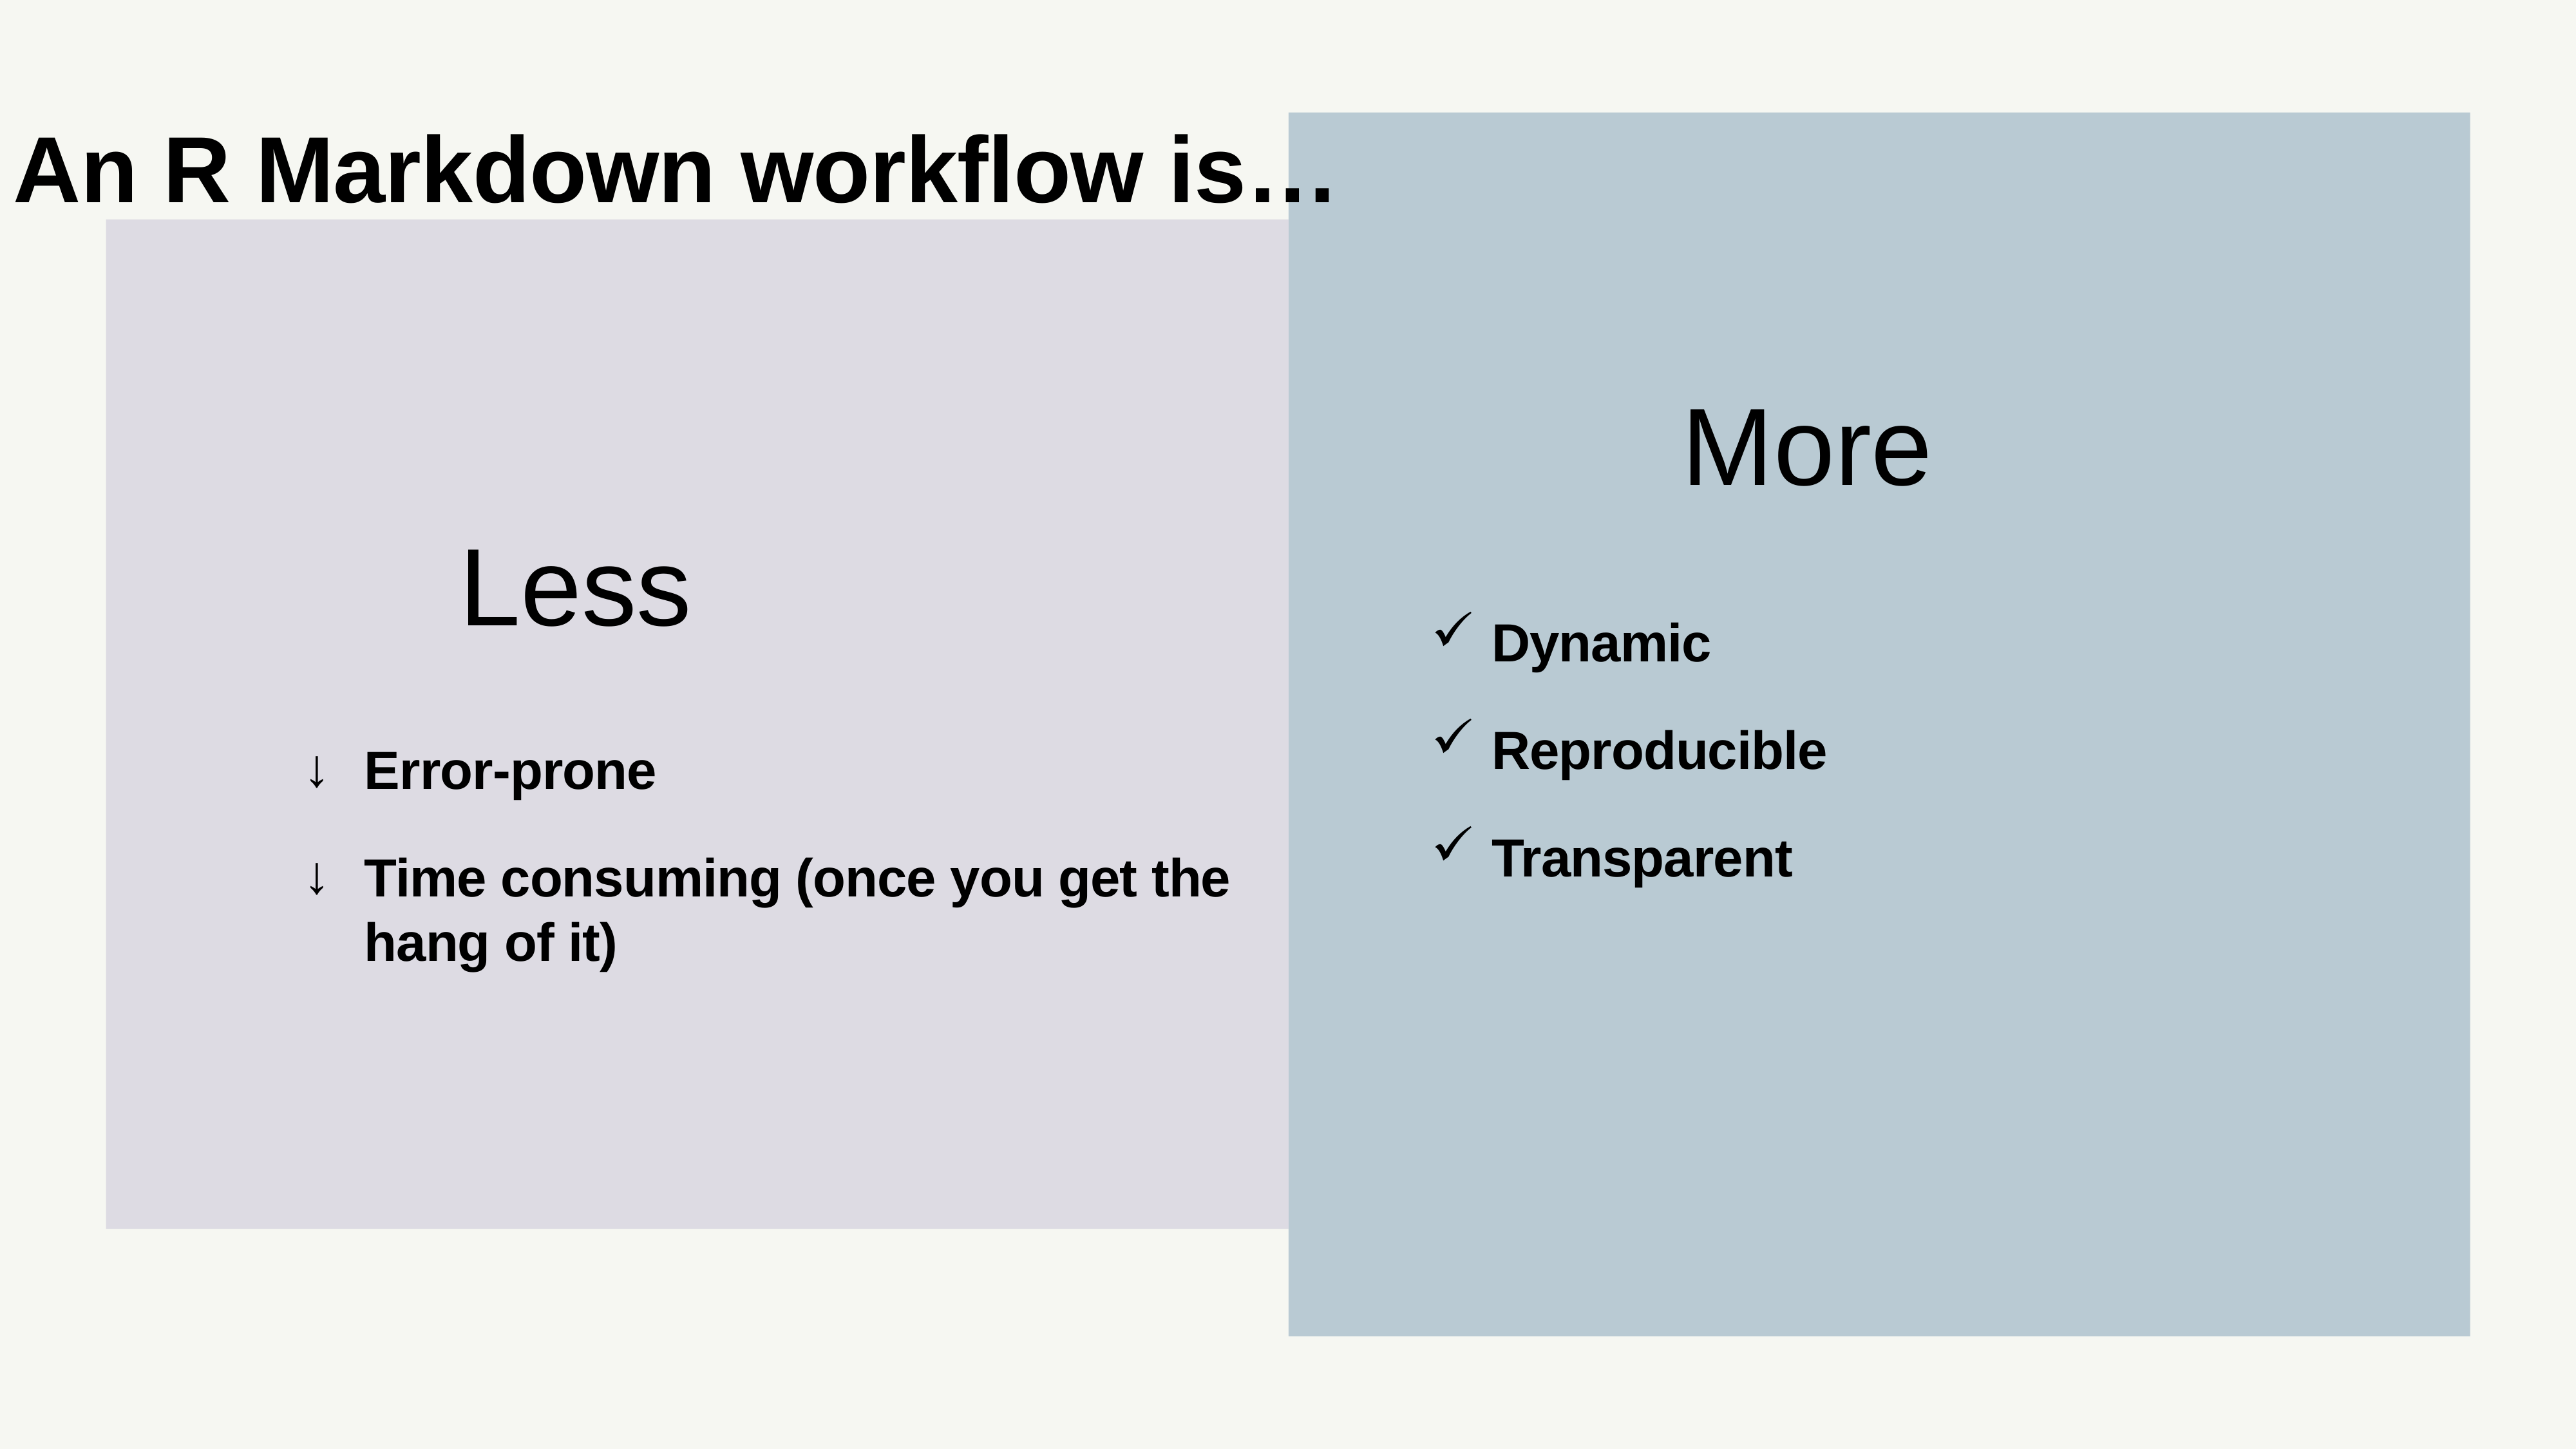

An R Markdown workflow is…

More
Dynamic
Reproducible
Transparent
# Less
Error-prone
Time consuming (once you get the hang of it)